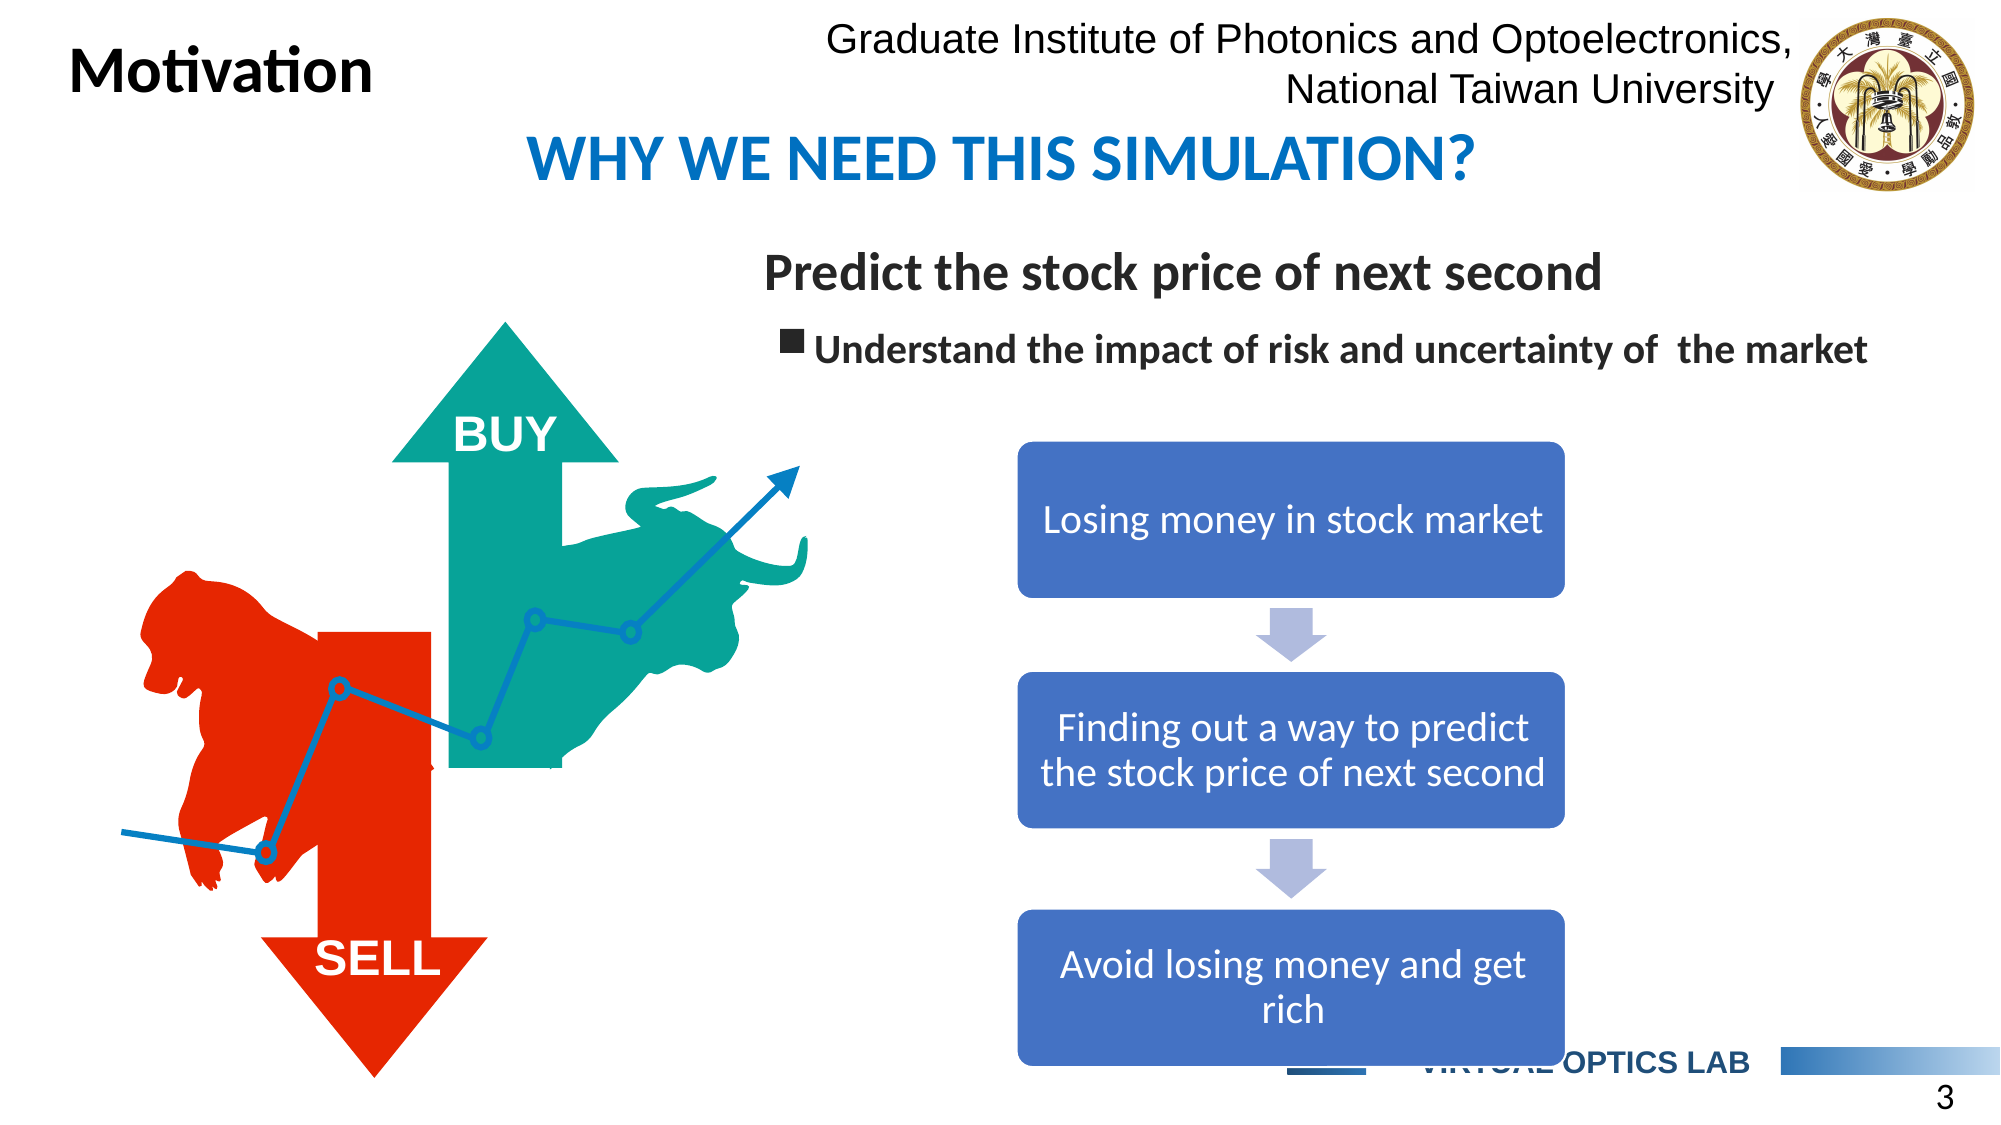

Motivation
WHY WE NEED THIS SIMULATION?
Predict the stock price of next second
Understand the impact of risk and uncertainty of  the market

BUY

SELL
Losing money in stock market

Finding out a way to predict the stock price of next second

Avoid losing money and get rich
3